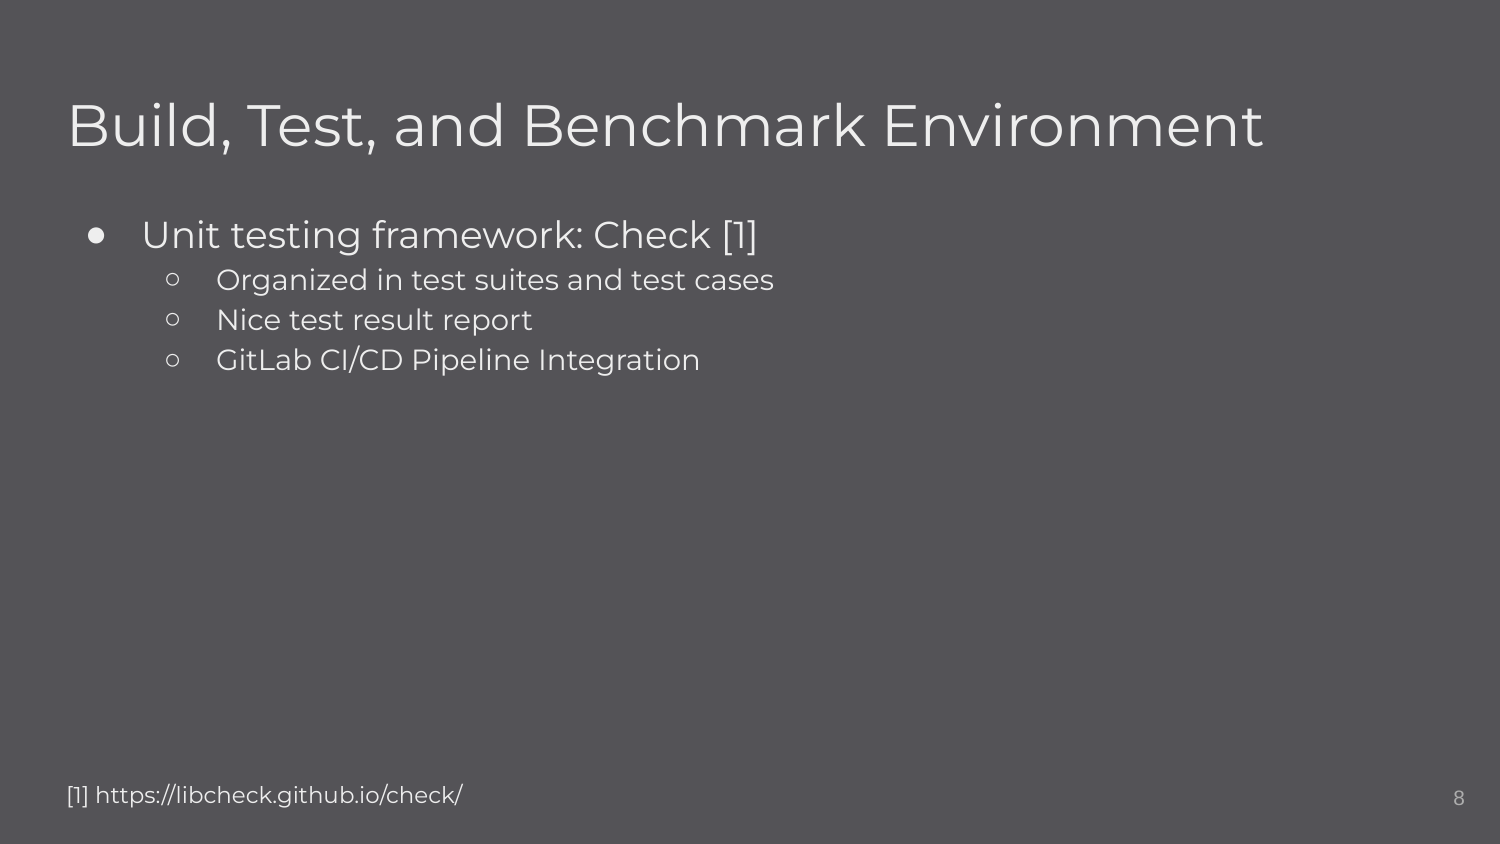

# Build, Test, and Benchmark Environment
Unit testing framework: Check [1]
Organized in test suites and test cases
Nice test result report
GitLab CI/CD Pipeline Integration

8
[1] https://libcheck.github.io/check/